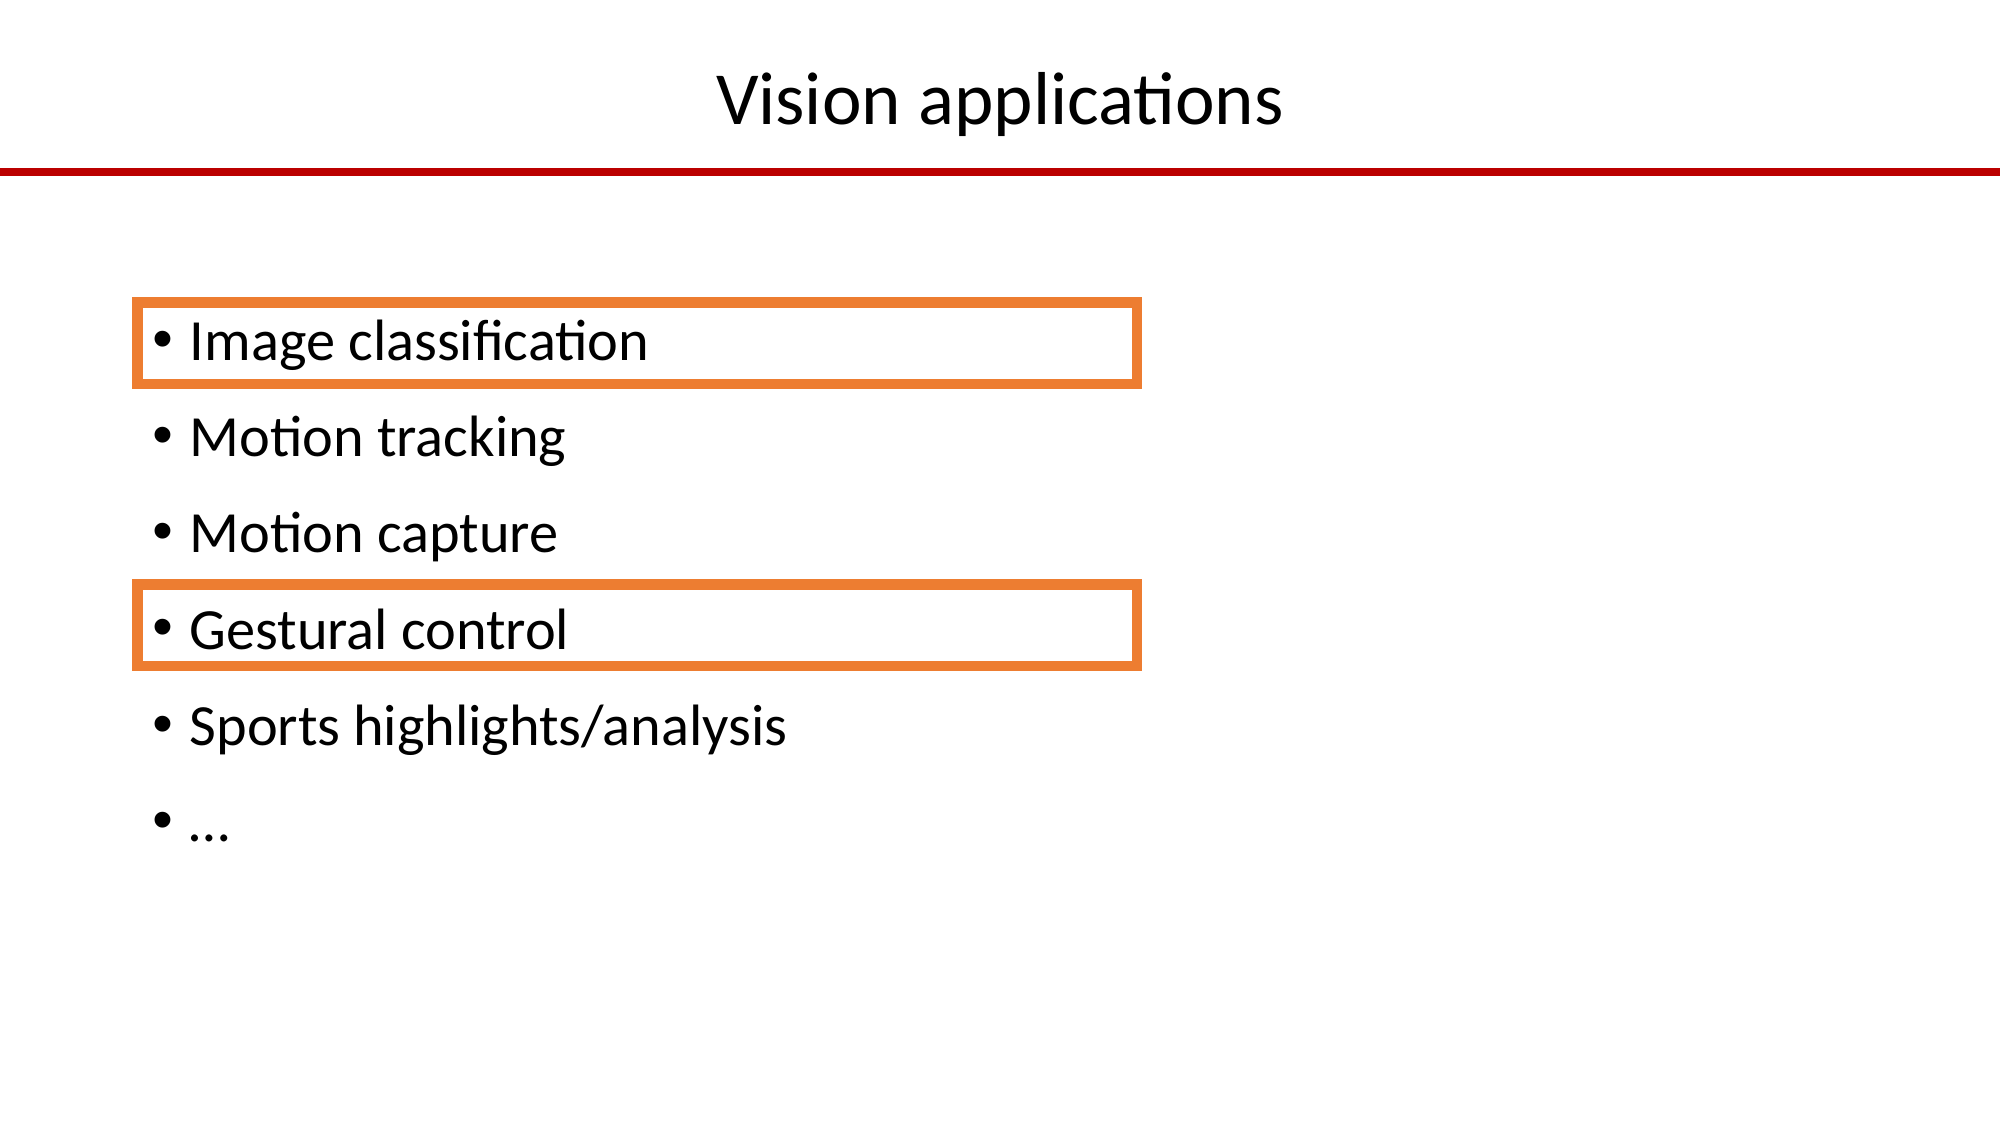

# Vision applications
Image classification
Motion tracking
Motion capture
Gestural control
Sports highlights/analysis
…